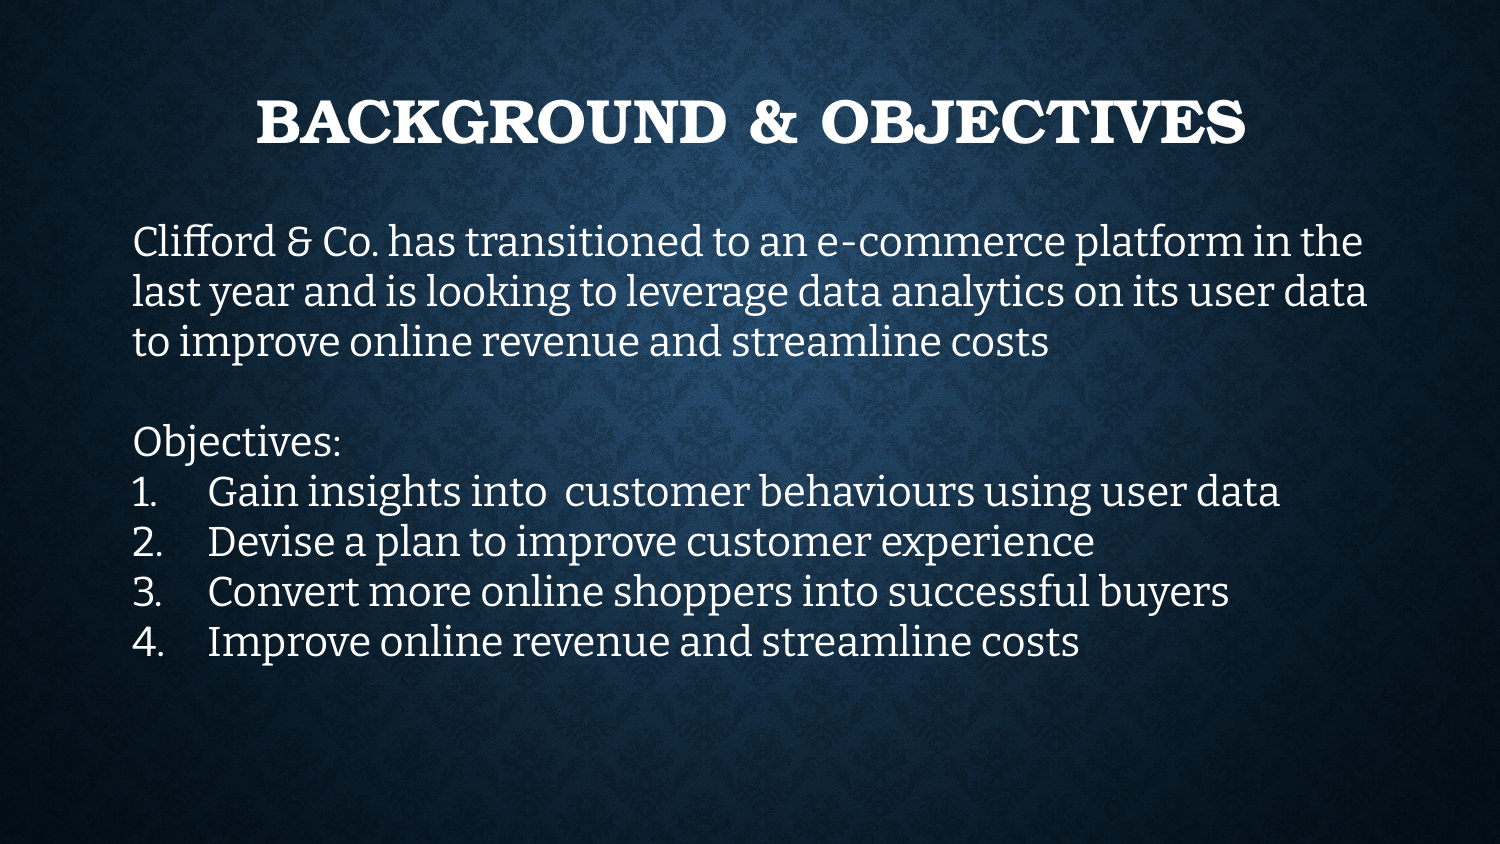

# Background & Objectives
Clifford & Co. has transitioned to an e-commerce platform in the last year and is looking to leverage data analytics on its user data to improve online revenue and streamline costs

Objectives:
Gain insights into  customer behaviours using user data
Devise a plan to improve customer experience
Convert more online shoppers into successful buyers
Improve online revenue and streamline costs